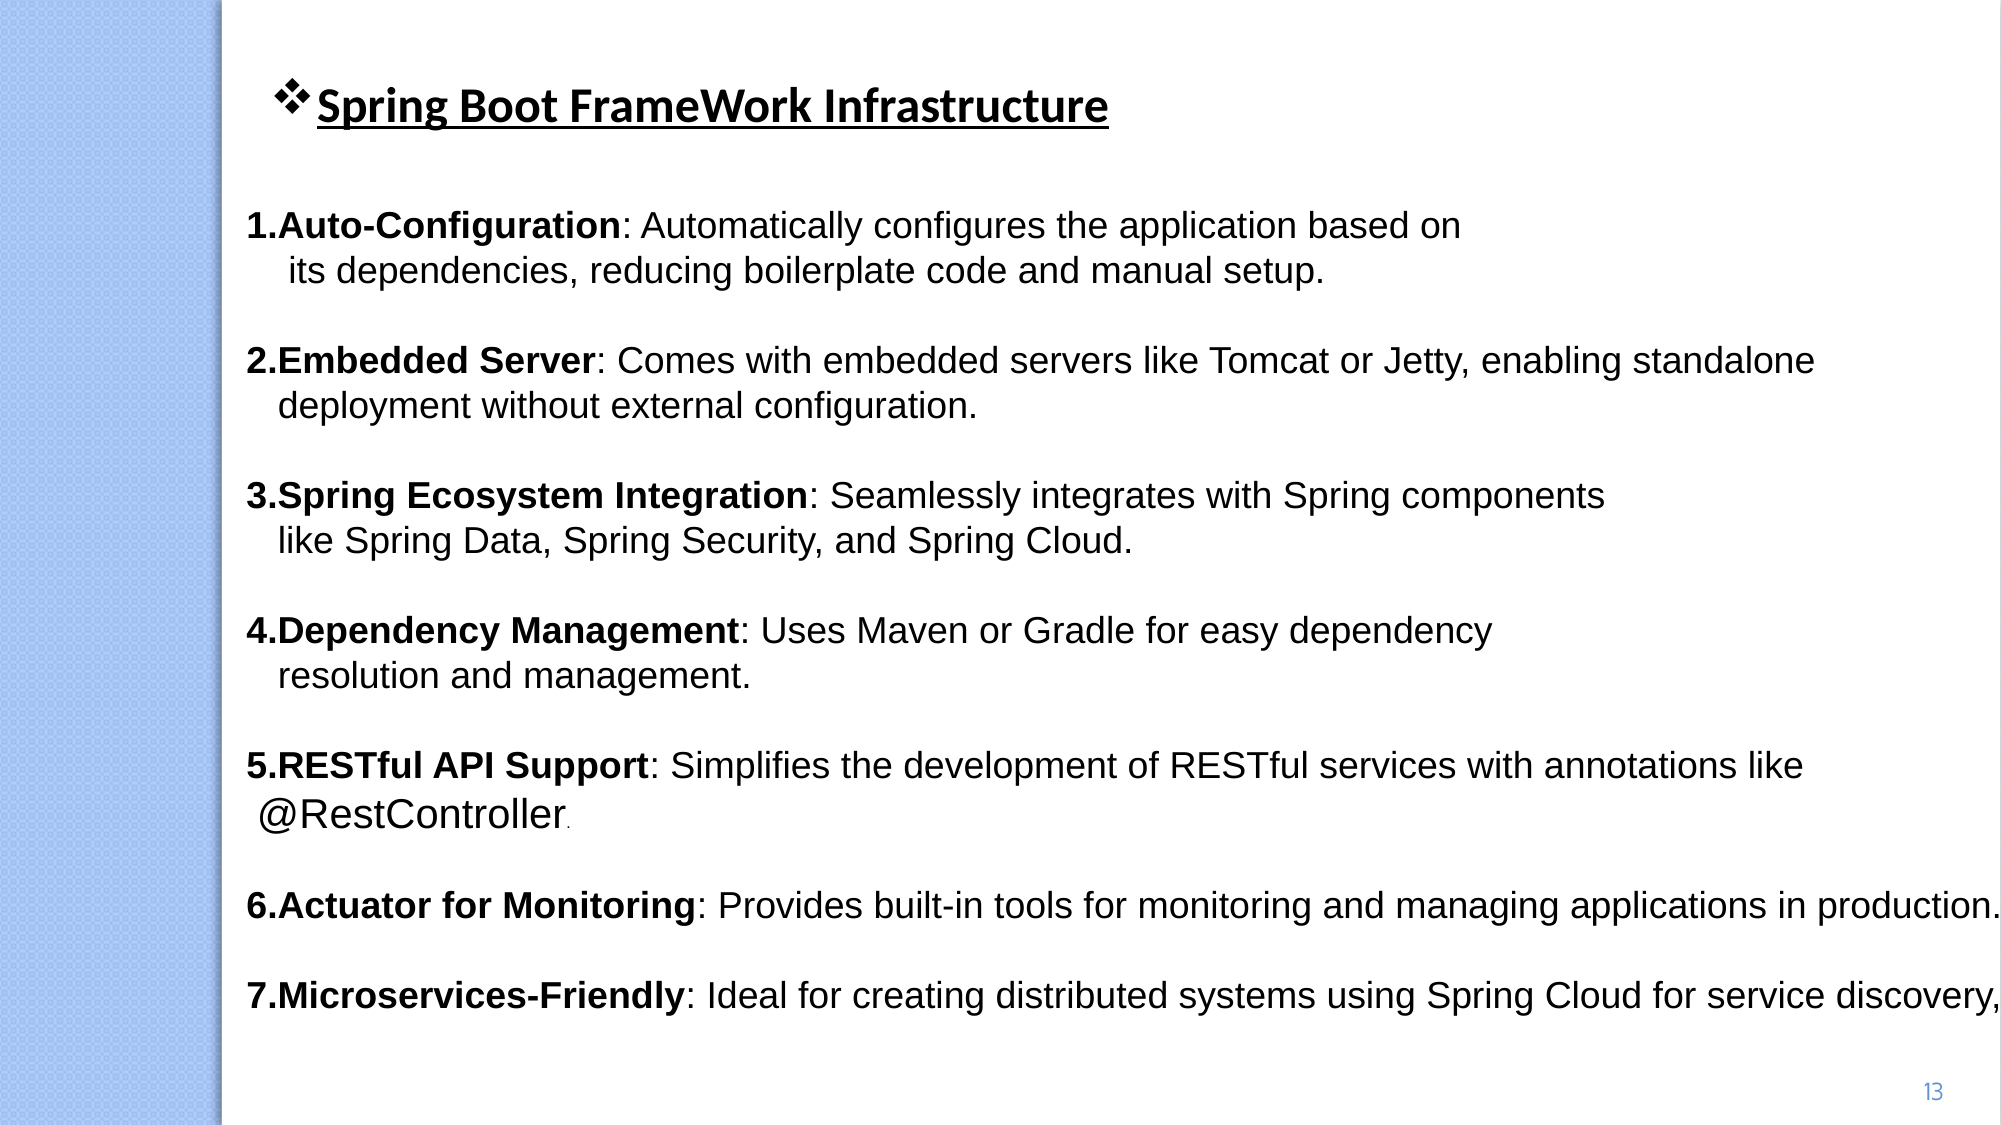

Spring Boot FrameWork Infrastructure

Auto-Configuration: Automatically configures the application based on
    its dependencies, reducing boilerplate code and manual setup.

Embedded Server: Comes with embedded servers like Tomcat or Jetty, enabling standalone
   deployment without external configuration.

Spring Ecosystem Integration: Seamlessly integrates with Spring components
   like Spring Data, Spring Security, and Spring Cloud.

Dependency Management: Uses Maven or Gradle for easy dependency
   resolution and management.

RESTful API Support: Simplifies the development of RESTful services with annotations like
 @RestController.

Actuator for Monitoring: Provides built-in tools for monitoring and managing applications in production.

Microservices-Friendly: Ideal for creating distributed systems using Spring Cloud for service discovery, load balancing, and fault tolerance.

13